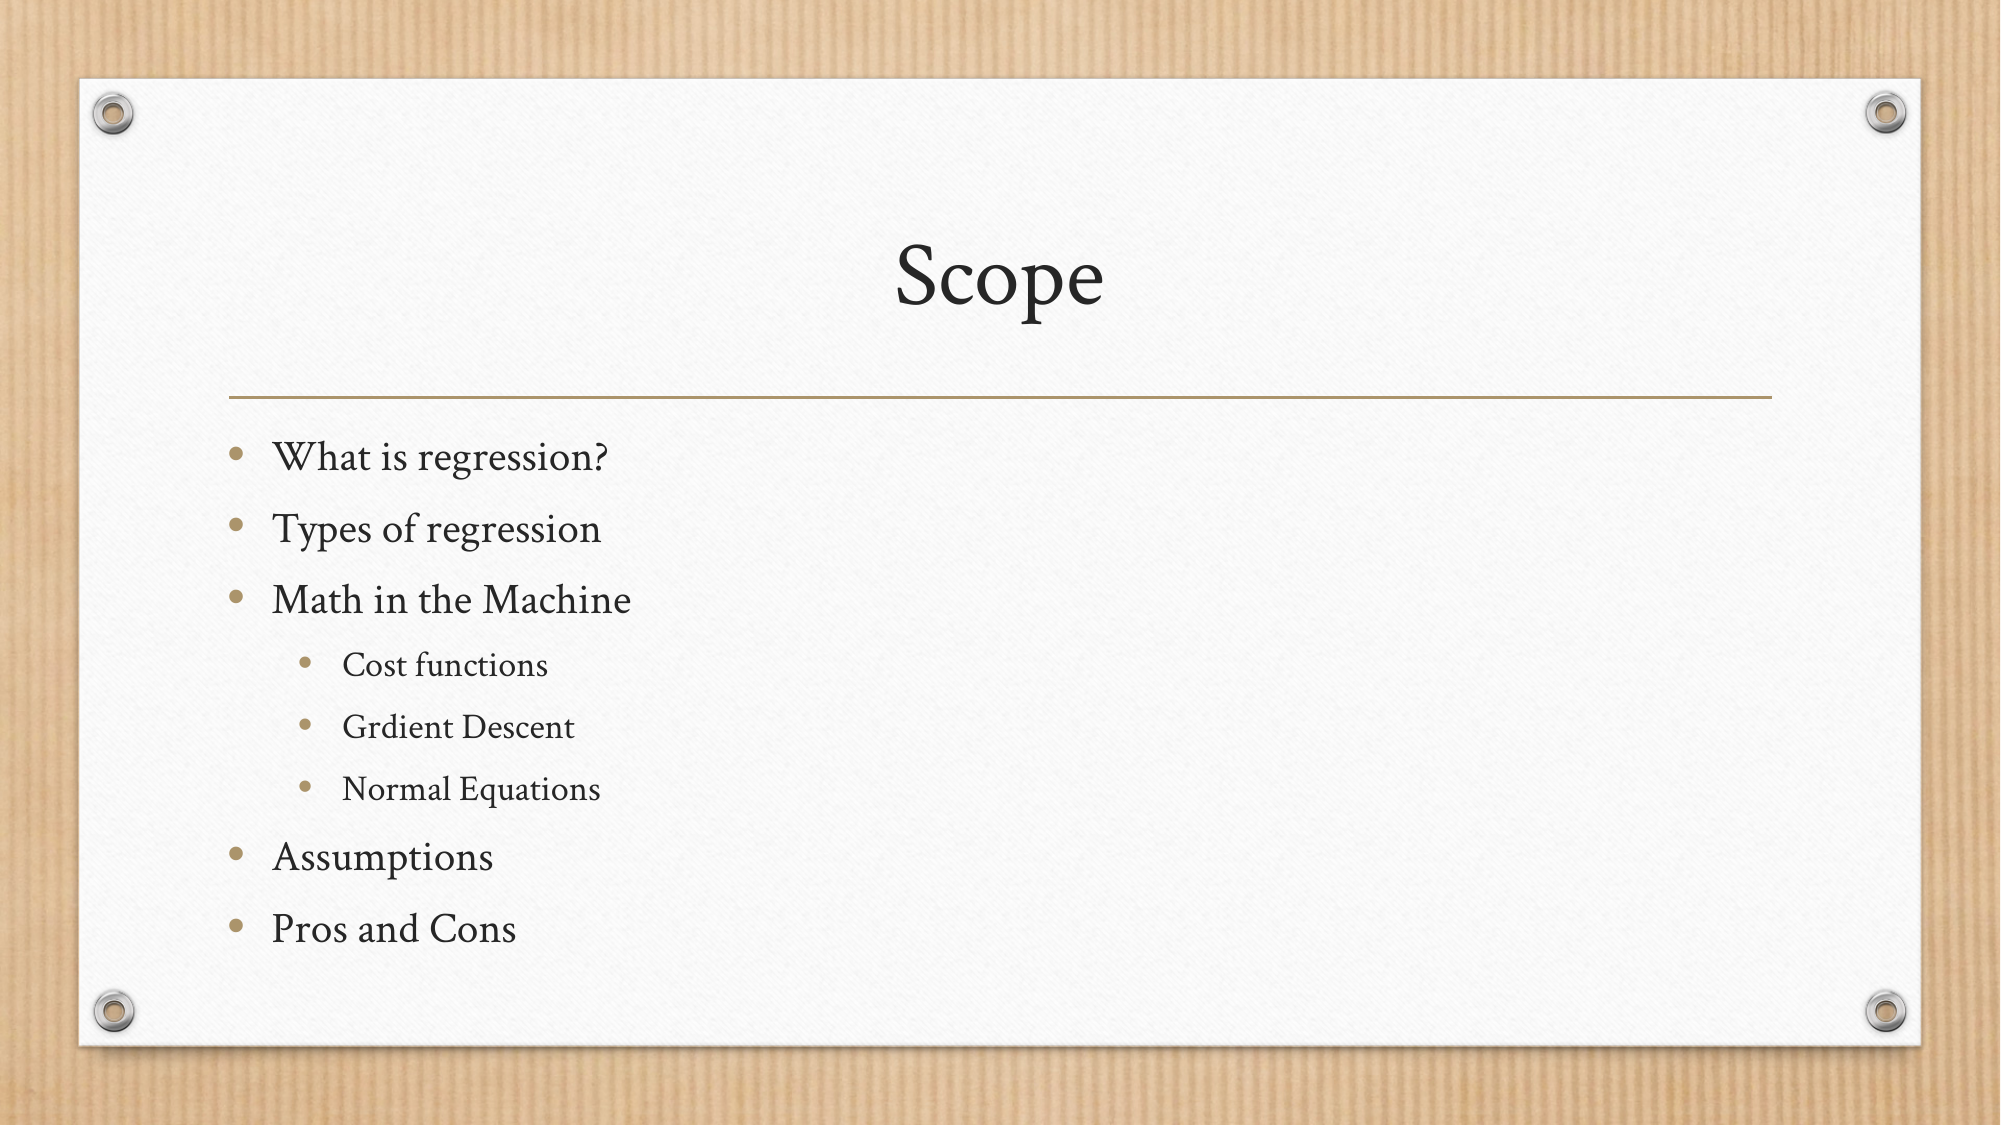

# Scope
What is regression?
Types of regression
Math in the Machine
Cost functions
Grdient Descent
Normal Equations
Assumptions
Pros and Cons